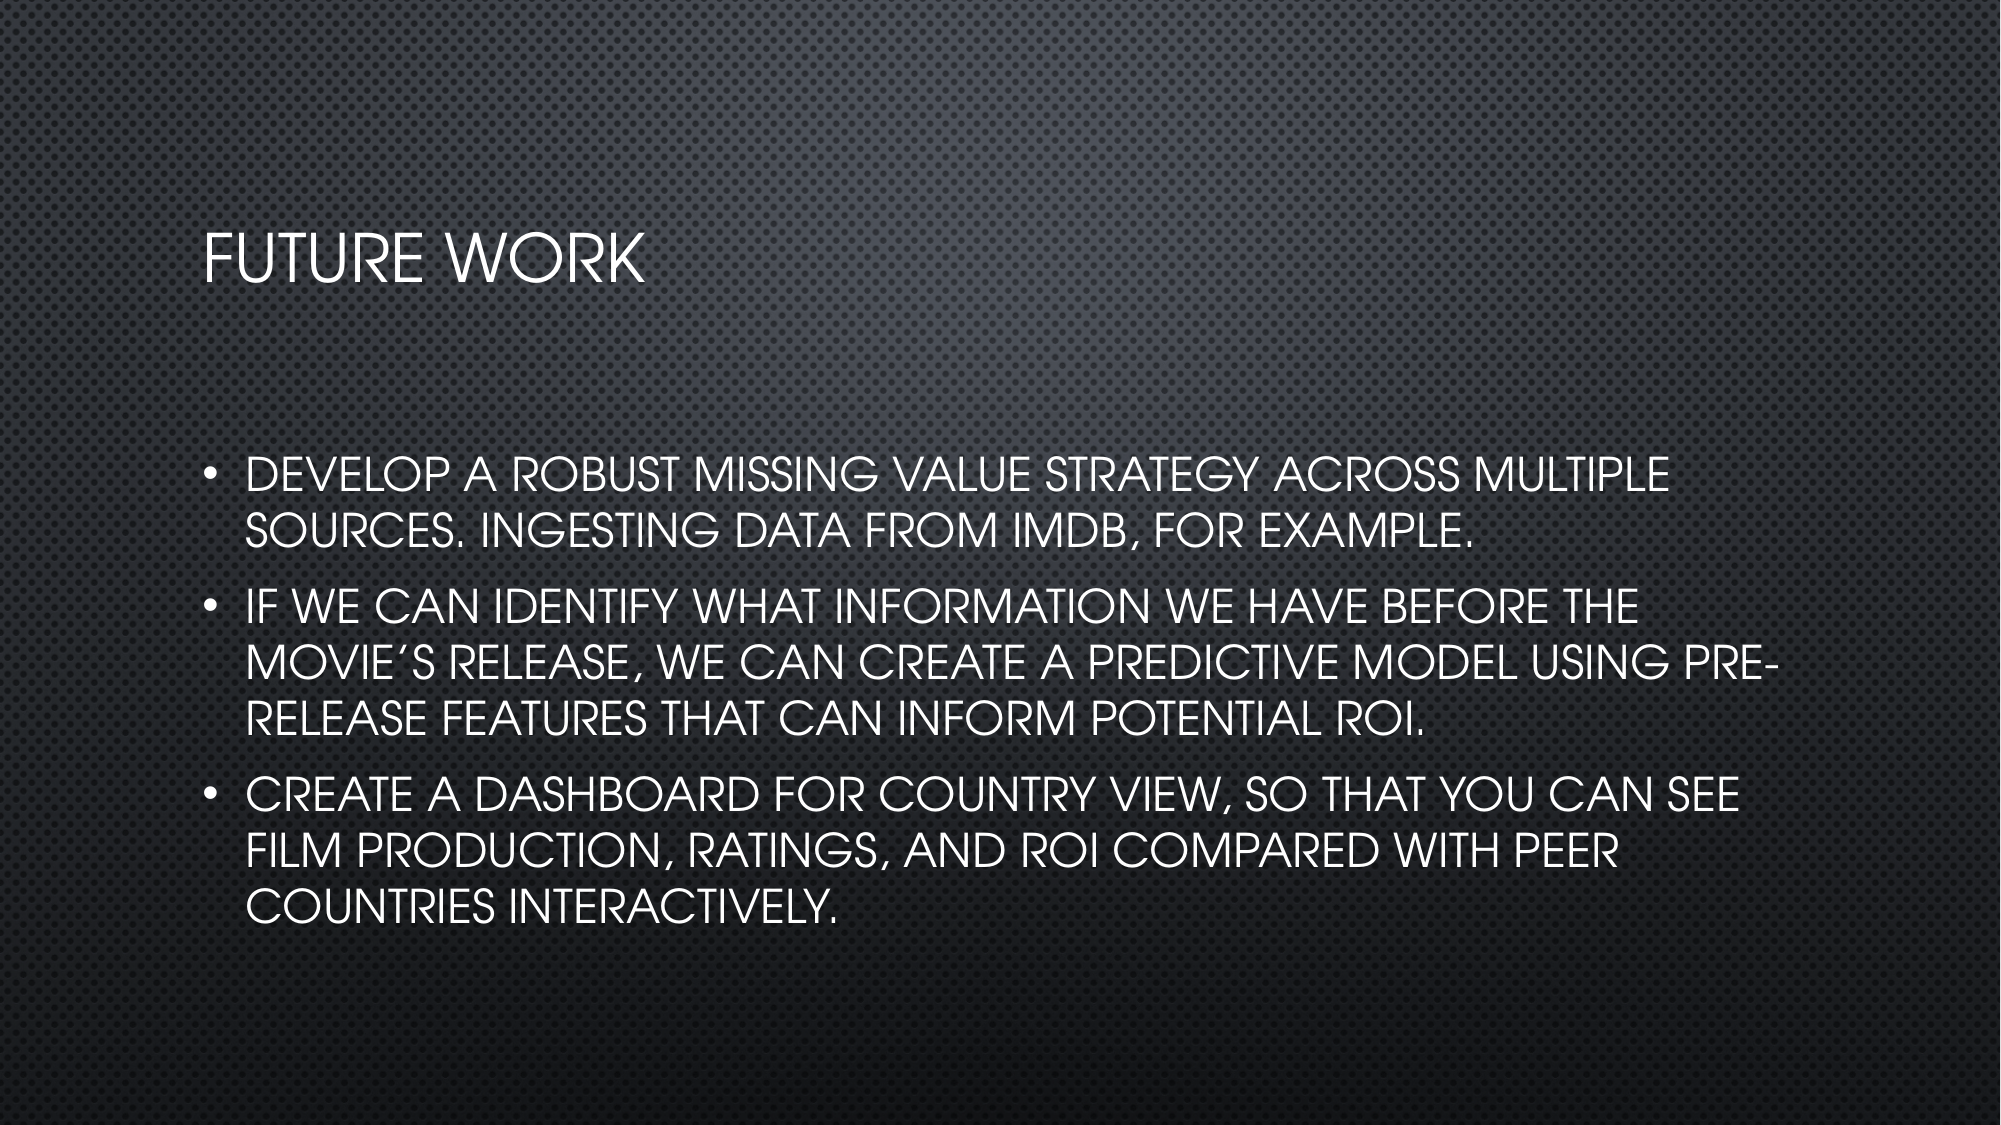

# Future work
Develop a robust missing value strategy across multiple sources. Ingesting data from IMDB, for example.
If we can identify what information we have before the Movie’s release, we can create a predictive model using pre-release features that can inform potential ROI.
Create a dashboard for country view, so that you can see film production, Ratings, and ROI compared with peer countries interactively.